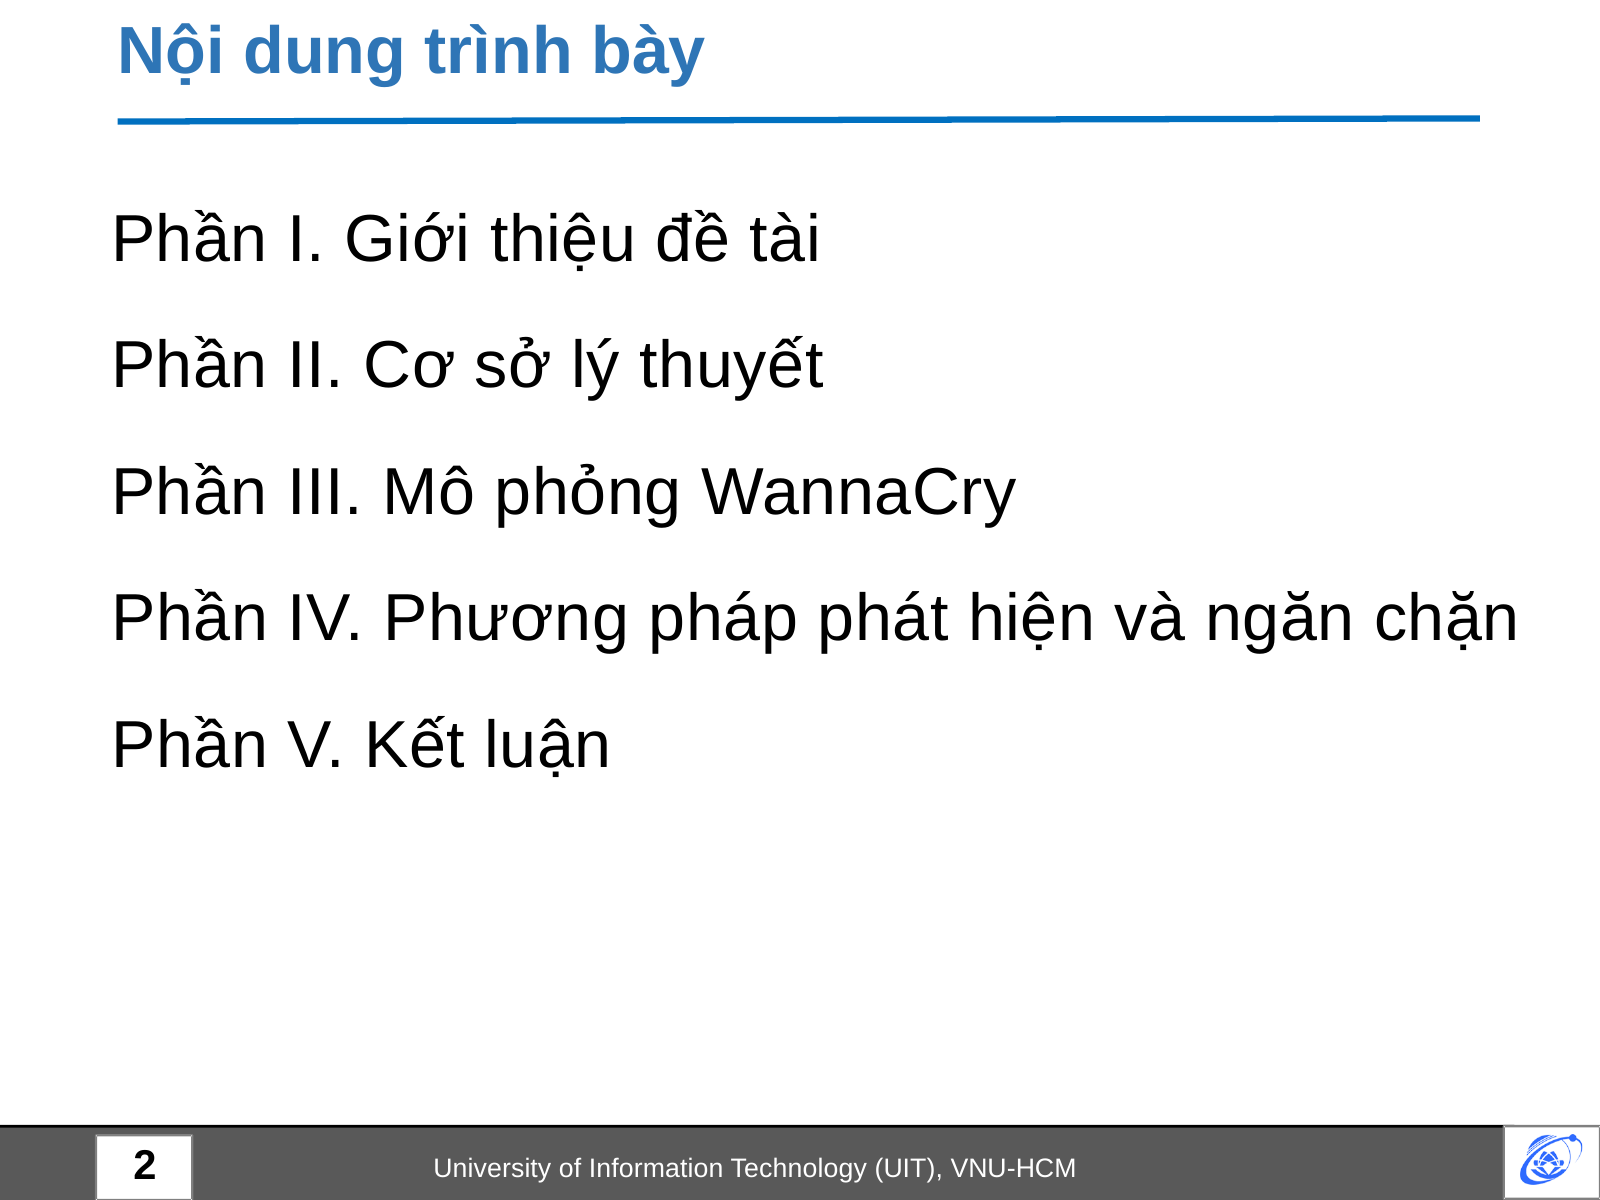

Nội dung trình bày

Phần I. Giới thiệu đề tài
Phần II. Cơ sở lý thuyết
Phần III. Mô phỏng WannaCry
Phần IV. Phương pháp phát hiện và ngăn chặn
Phần V. Kết luận

University of Information Technology (UIT), VNU-HCM

2